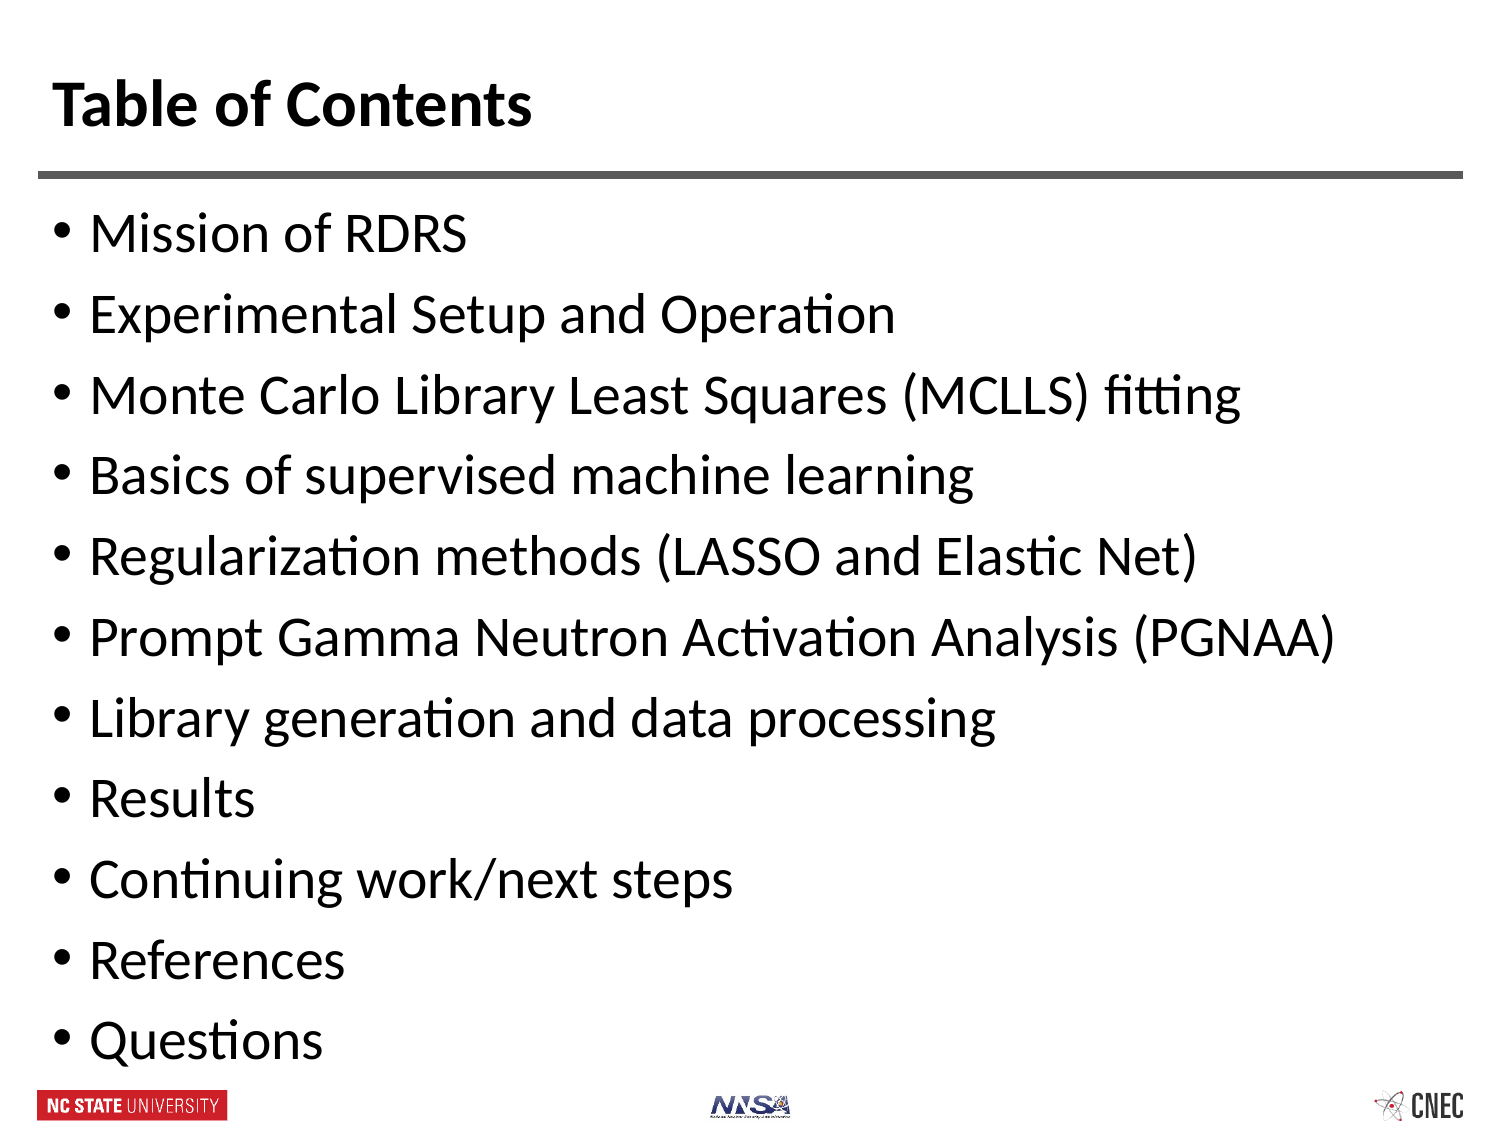

# Table of Contents
Mission of RDRS
Experimental Setup and Operation
Monte Carlo Library Least Squares (MCLLS) fitting
Basics of supervised machine learning
Regularization methods (LASSO and Elastic Net)
Prompt Gamma Neutron Activation Analysis (PGNAA)
Library generation and data processing
Results
Continuing work/next steps
References
Questions